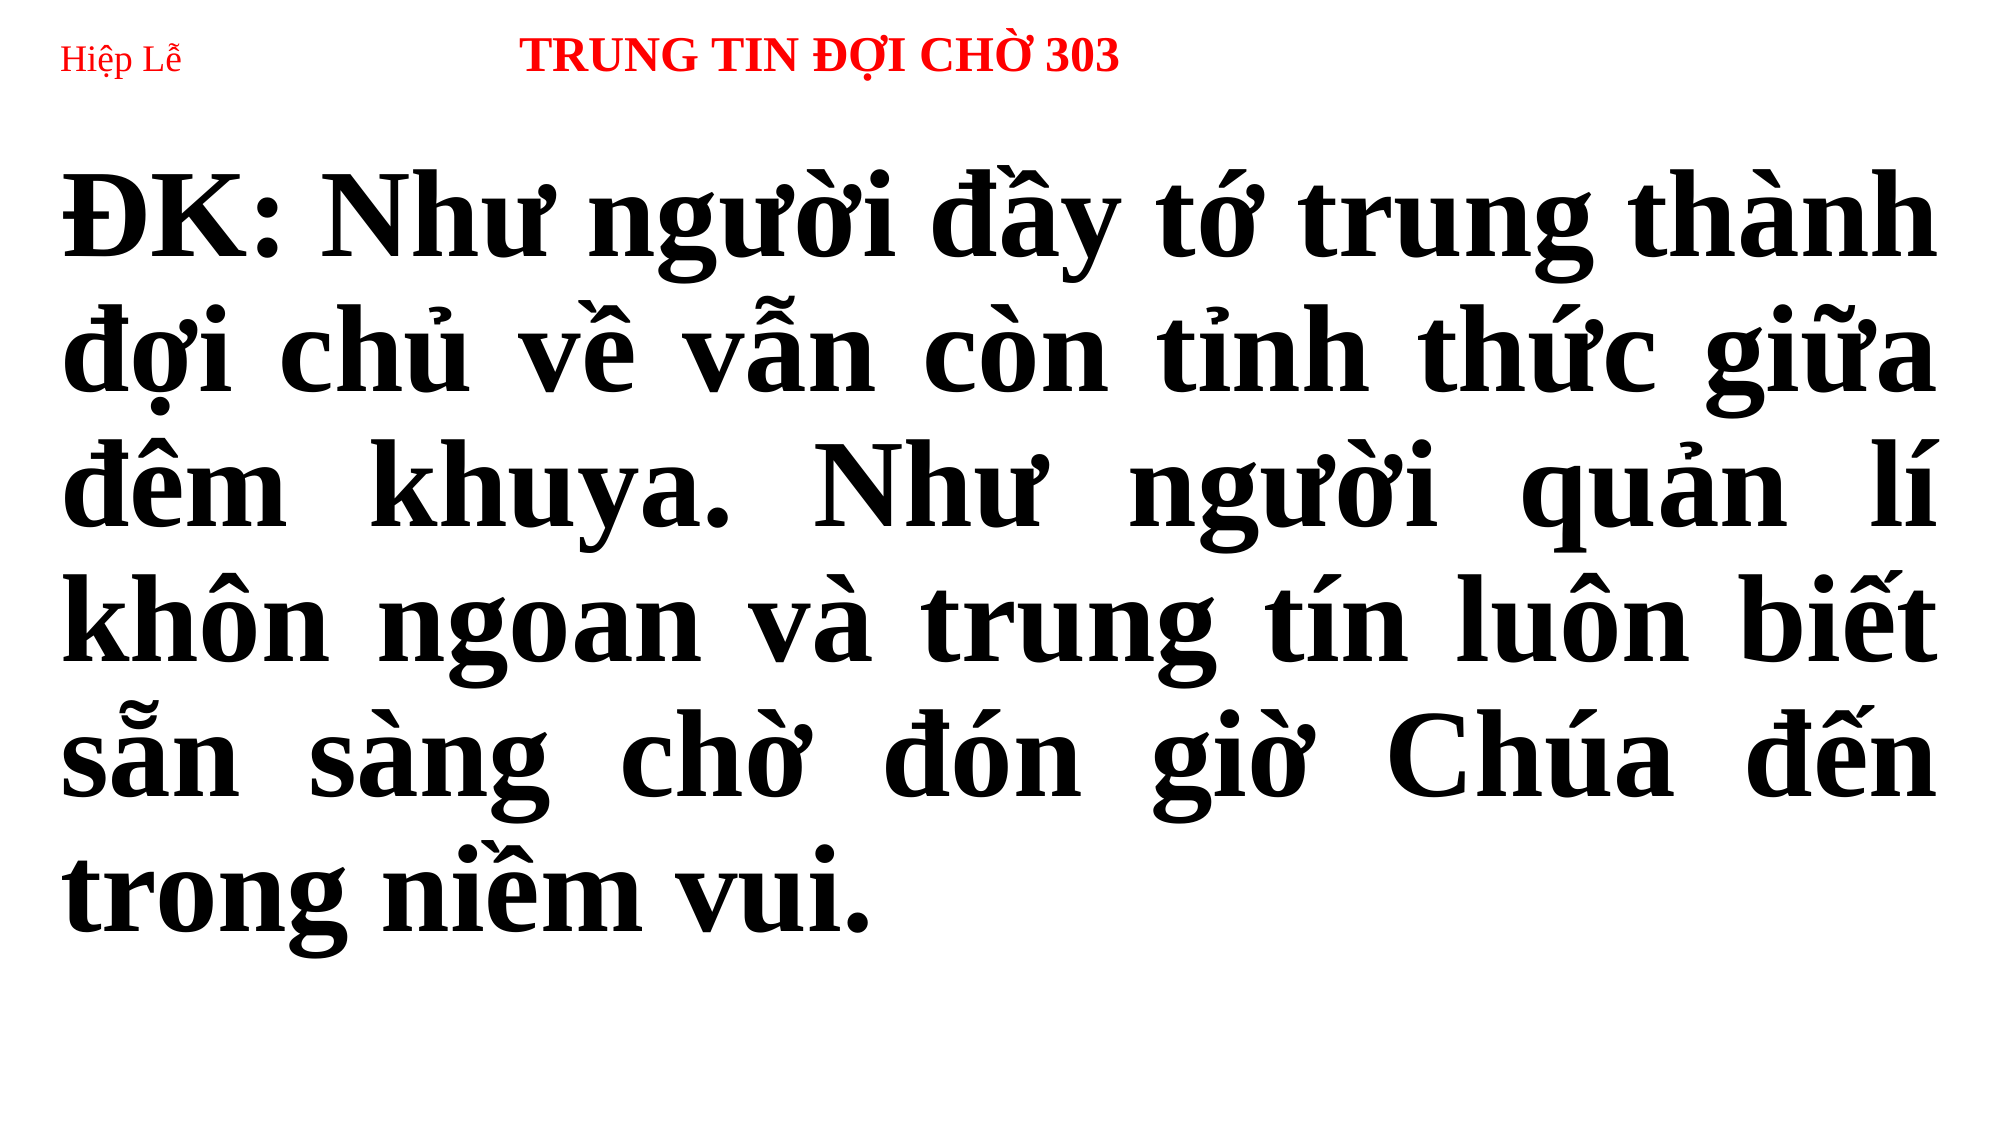

# Hiệp Lễ                    	 TRUNG TIN ĐỢI CHỜ 303
ĐK: Như người đầy tớ trung thành đợi chủ về vẫn còn tỉnh thức giữa đêm khuya. Như người quản lí khôn ngoan và trung tín luôn biết sẵn sàng chờ đón giờ Chúa đến trong niềm vui.